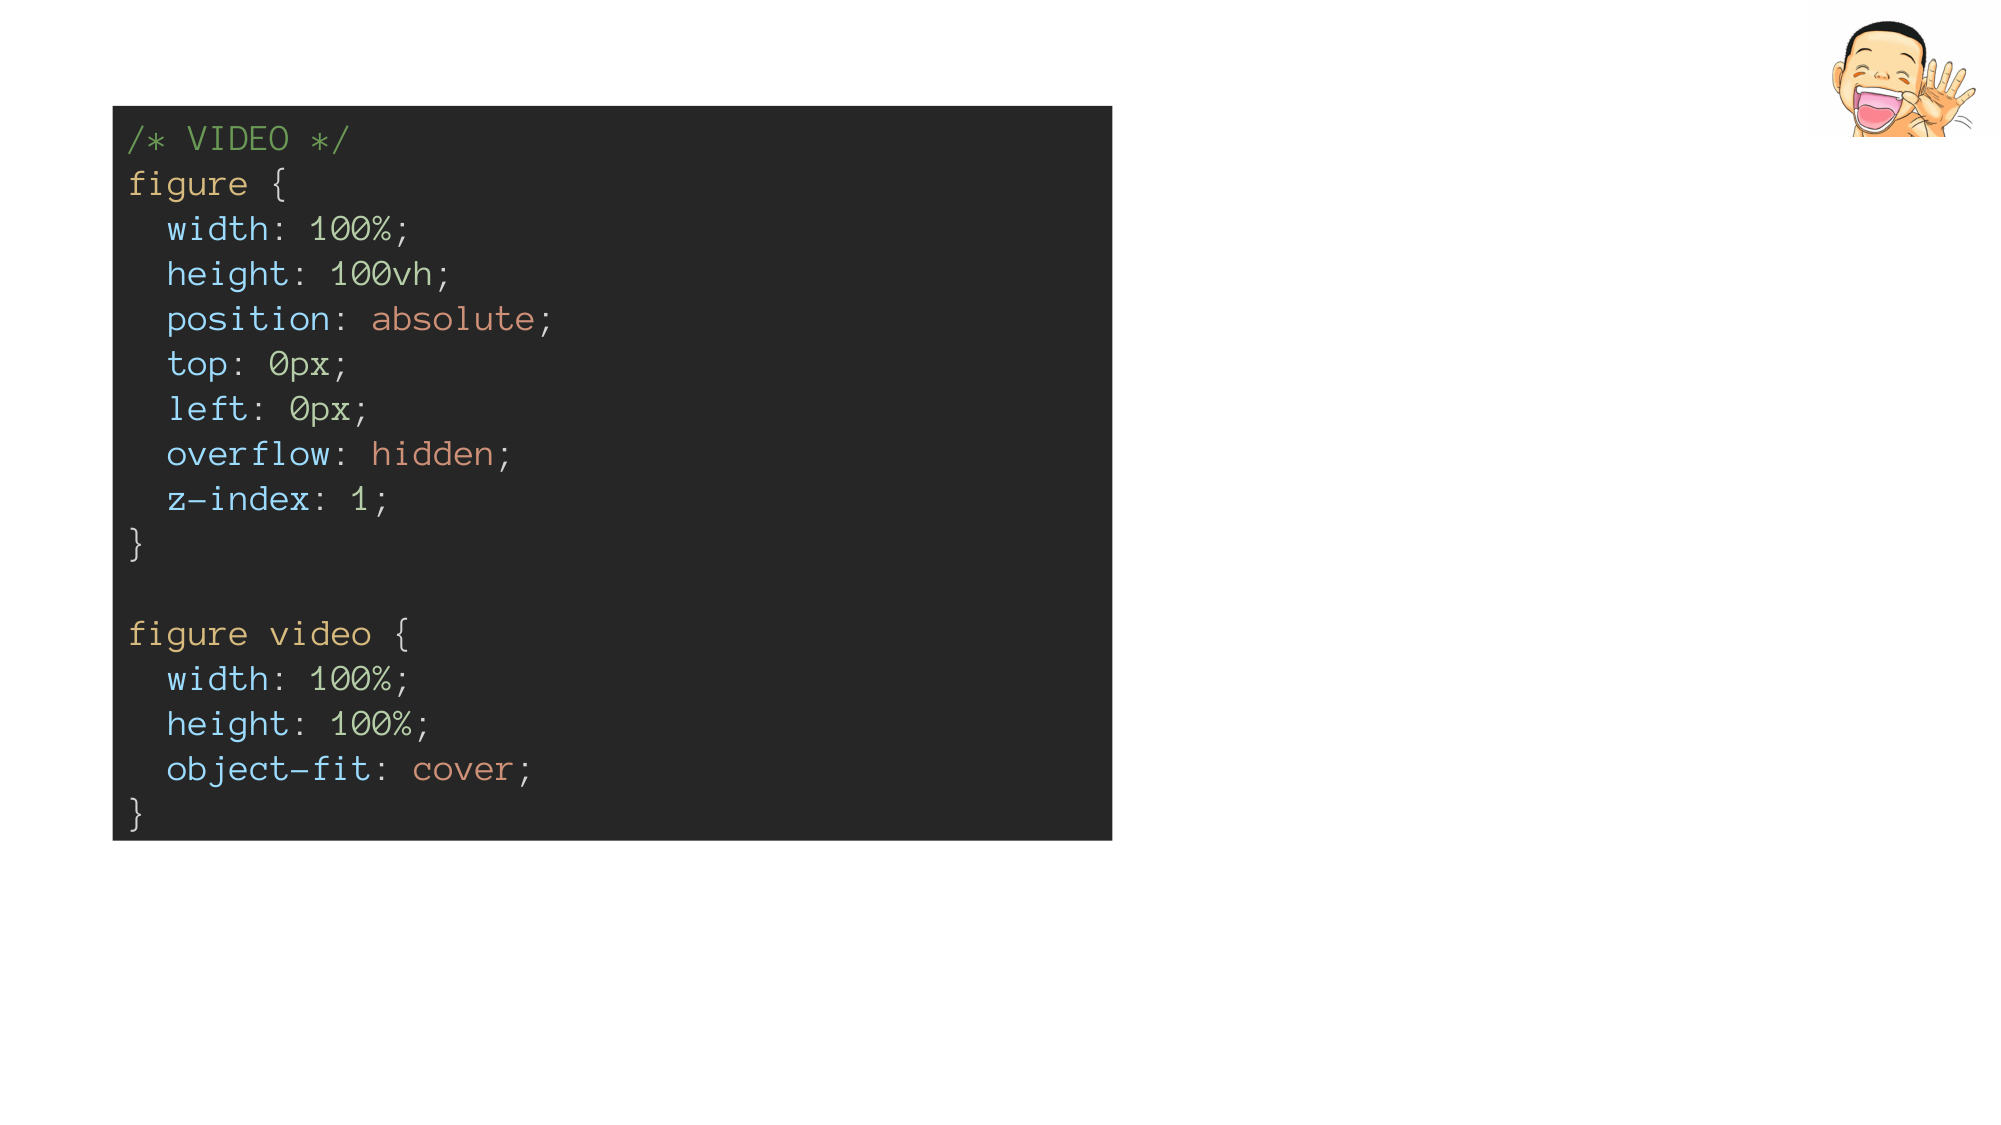

/* VIDEO */
figure {
  width: 100%;
  height: 100vh;
  position: absolute;
  top: 0px;
  left: 0px;
  overflow: hidden;
  z-index: 1;
}
figure video {
  width: 100%;
  height: 100%;
  object-fit: cover;
}